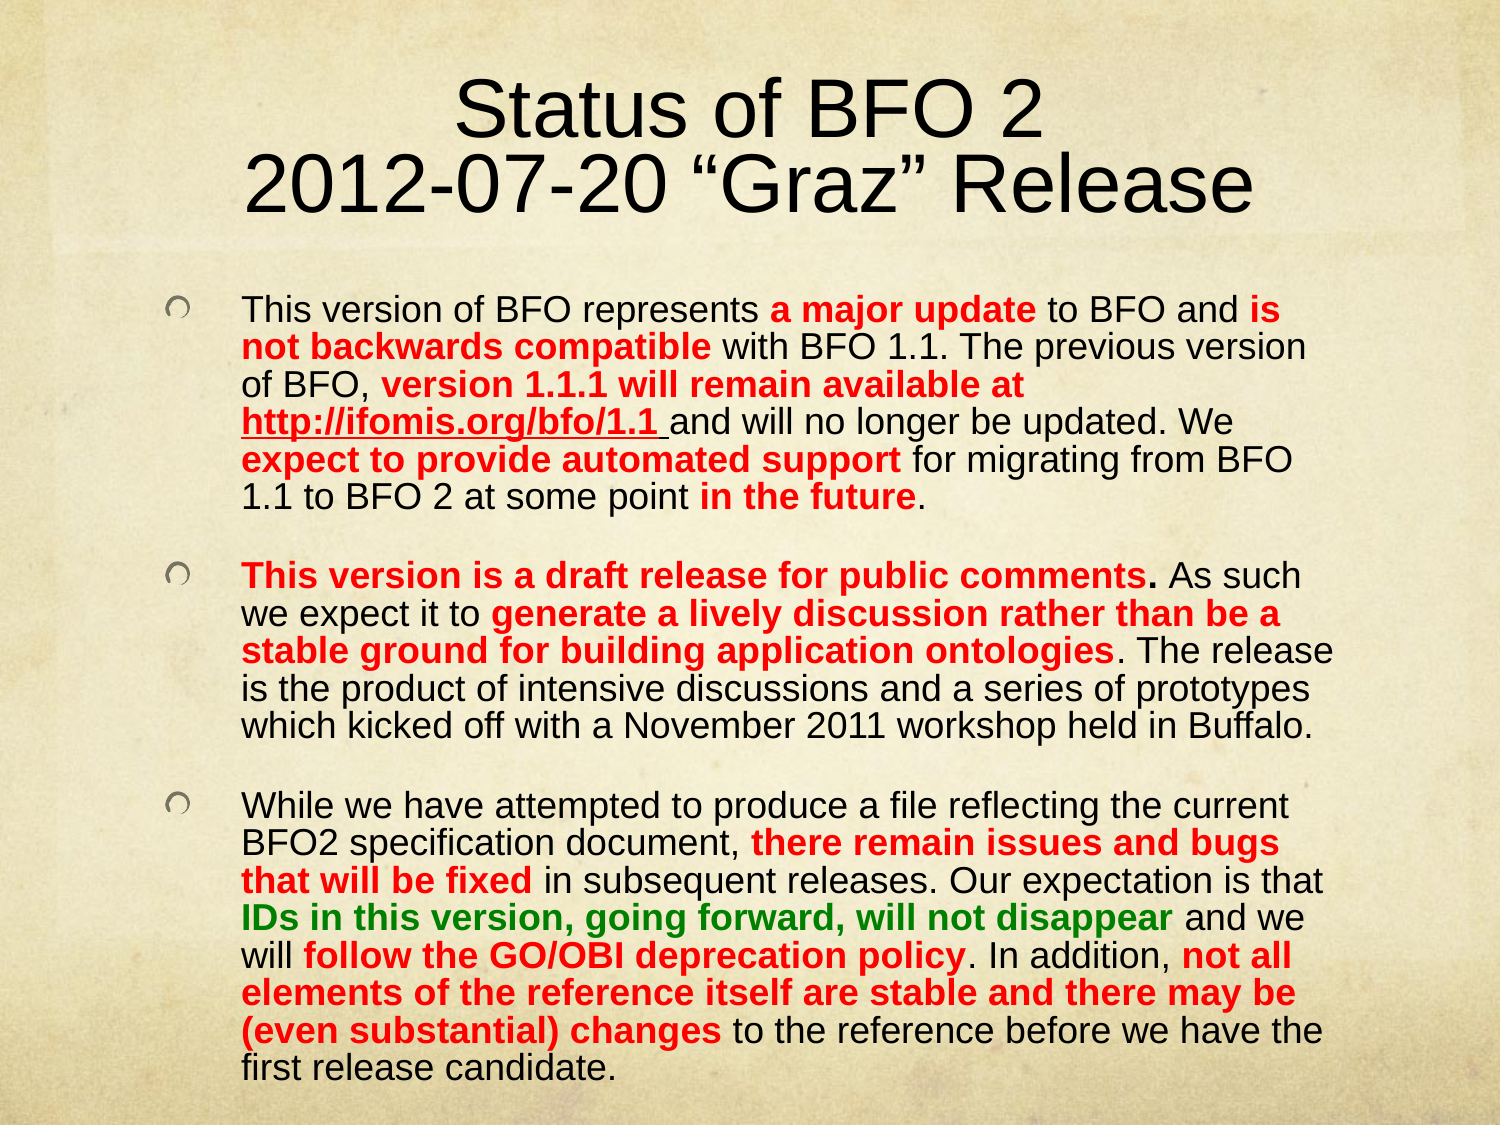

# Status of BFO 2 2012-07-20 “Graz” Release
This version of BFO represents a major update to BFO and is not backwards compatible with BFO 1.1. The previous version of BFO, version 1.1.1 will remain available at http://ifomis.org/bfo/1.1 and will no longer be updated. We expect to provide automated support for migrating from BFO 1.1 to BFO 2 at some point in the future.
This version is a draft release for public comments. As such we expect it to generate a lively discussion rather than be a stable ground for building application ontologies. The release is the product of intensive discussions and a series of prototypes which kicked off with a November 2011 workshop held in Buffalo.
While we have attempted to produce a file reflecting the current BFO2 specification document, there remain issues and bugs that will be fixed in subsequent releases. Our expectation is that IDs in this version, going forward, will not disappear and we will follow the GO/OBI deprecation policy. In addition, not all elements of the reference itself are stable and there may be (even substantial) changes to the reference before we have the first release candidate.